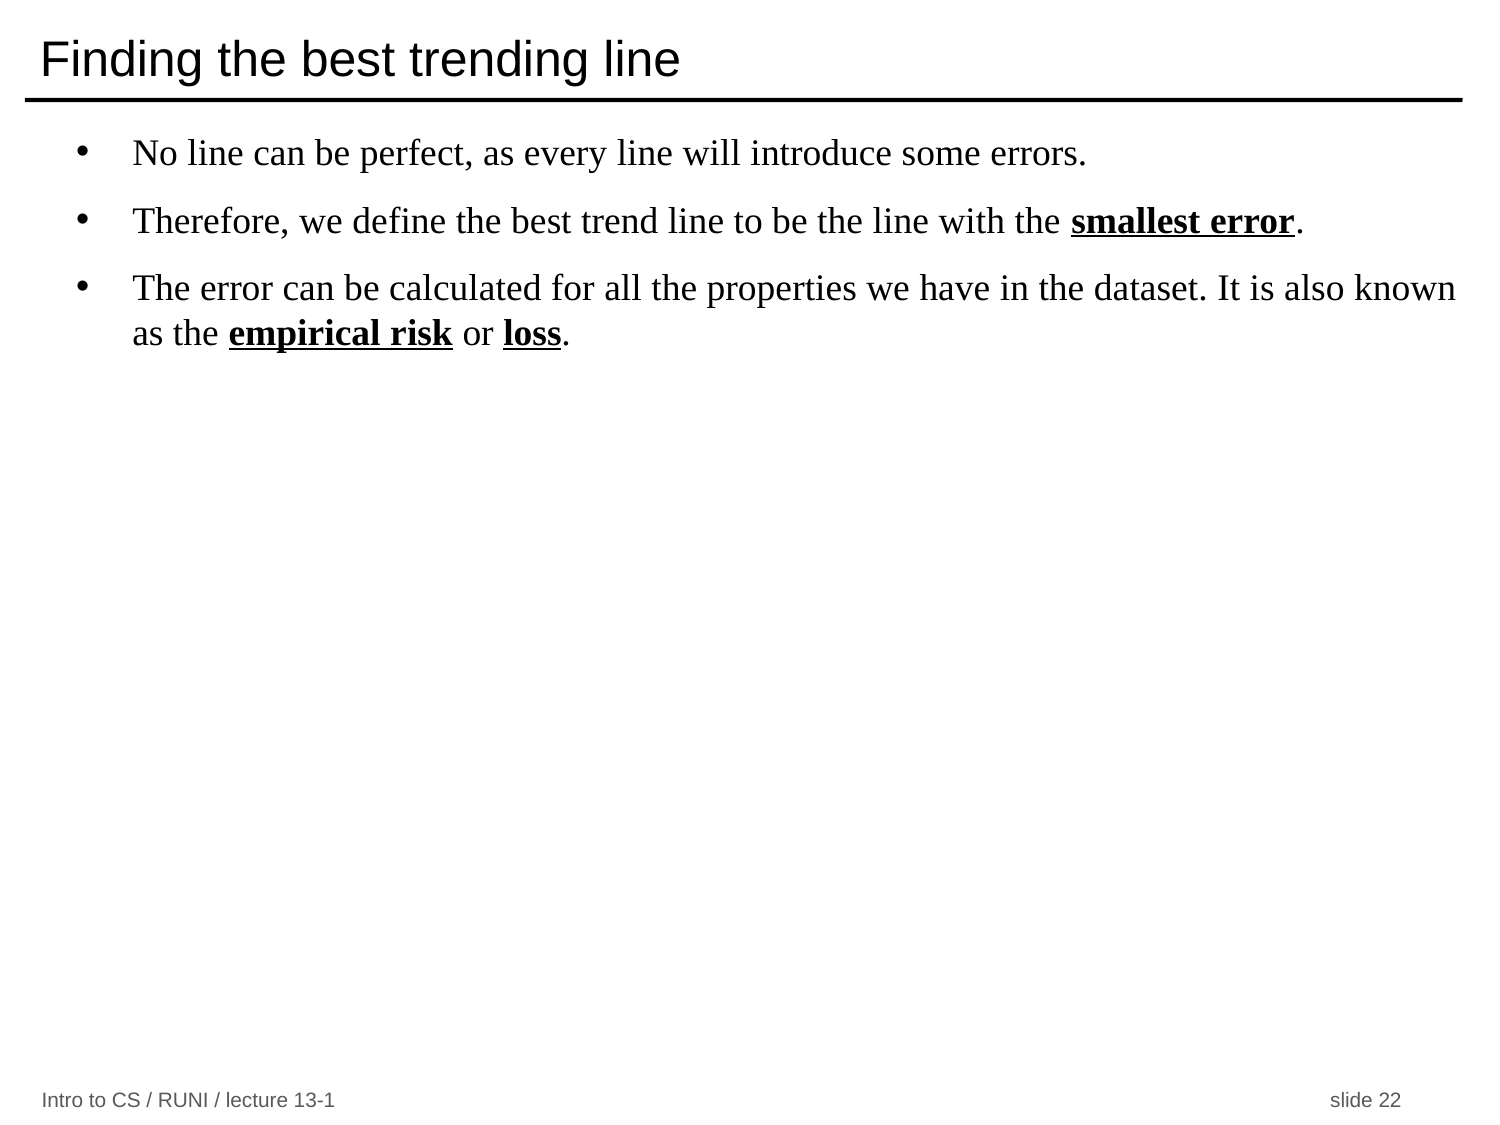

# Finding the best trending line
No line can be perfect, as every line will introduce some errors.
Therefore, we define the best trend line to be the line with the smallest error.
The error can be calculated for all the properties we have in the dataset. It is also known as the empirical risk or loss.